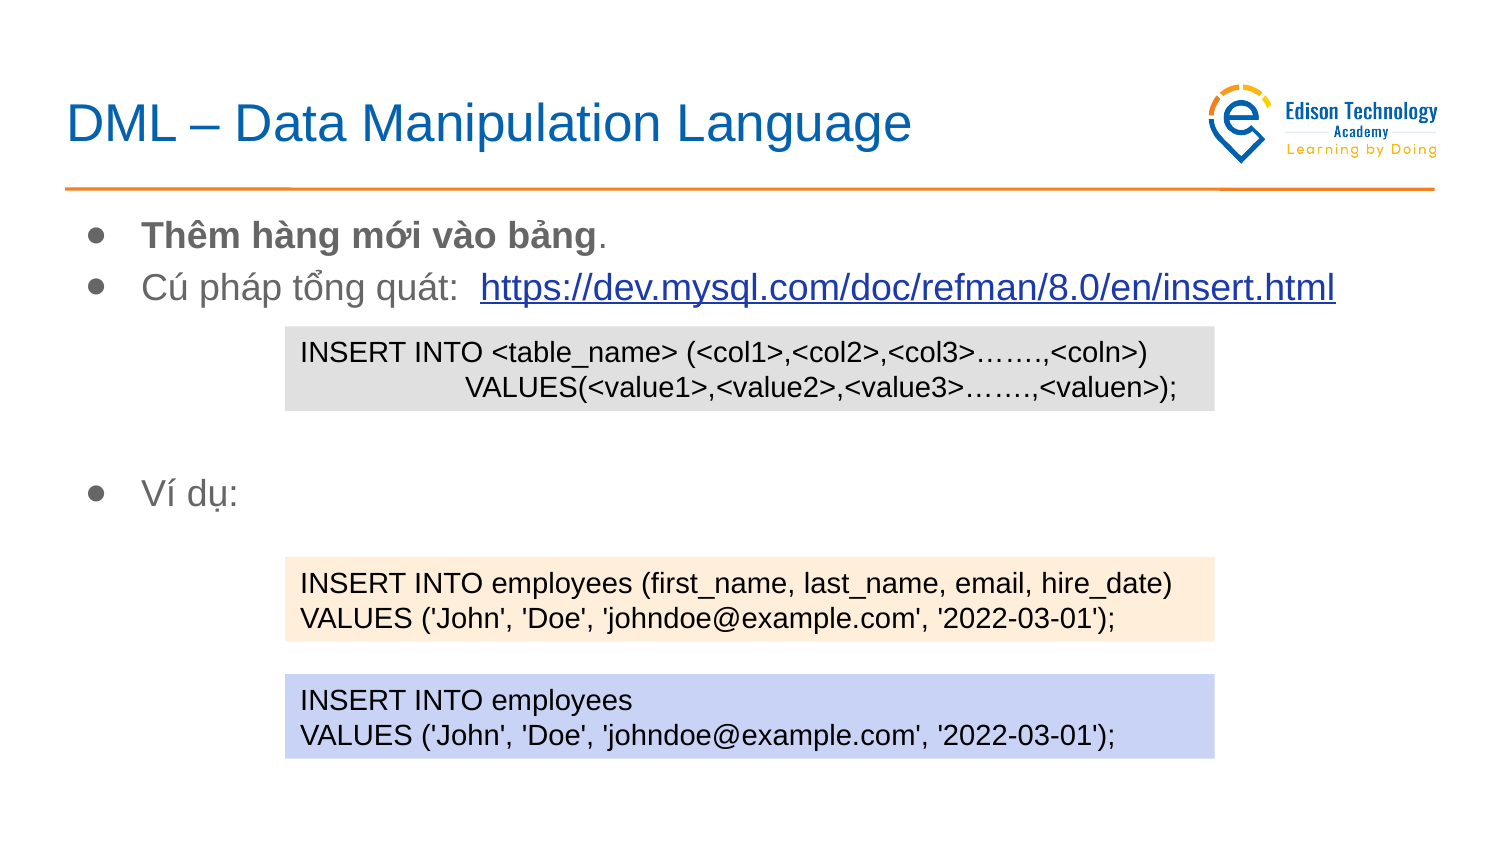

# DML – Data Manipulation Language
Thêm hàng mới vào bảng.
Cú pháp tổng quát:  https://dev.mysql.com/doc/refman/8.0/en/insert.html

Ví dụ:

INSERT INTO <table_name> (<col1>,<col2>,<col3>…….,<coln>)
                    VALUES(<value1>,<value2>,<value3>…….,<valuen>);
INSERT INTO employees (first_name, last_name, email, hire_date)
VALUES ('John', 'Doe', 'johndoe@example.com', '2022-03-01');
INSERT INTO employees
VALUES ('John', 'Doe', 'johndoe@example.com', '2022-03-01');